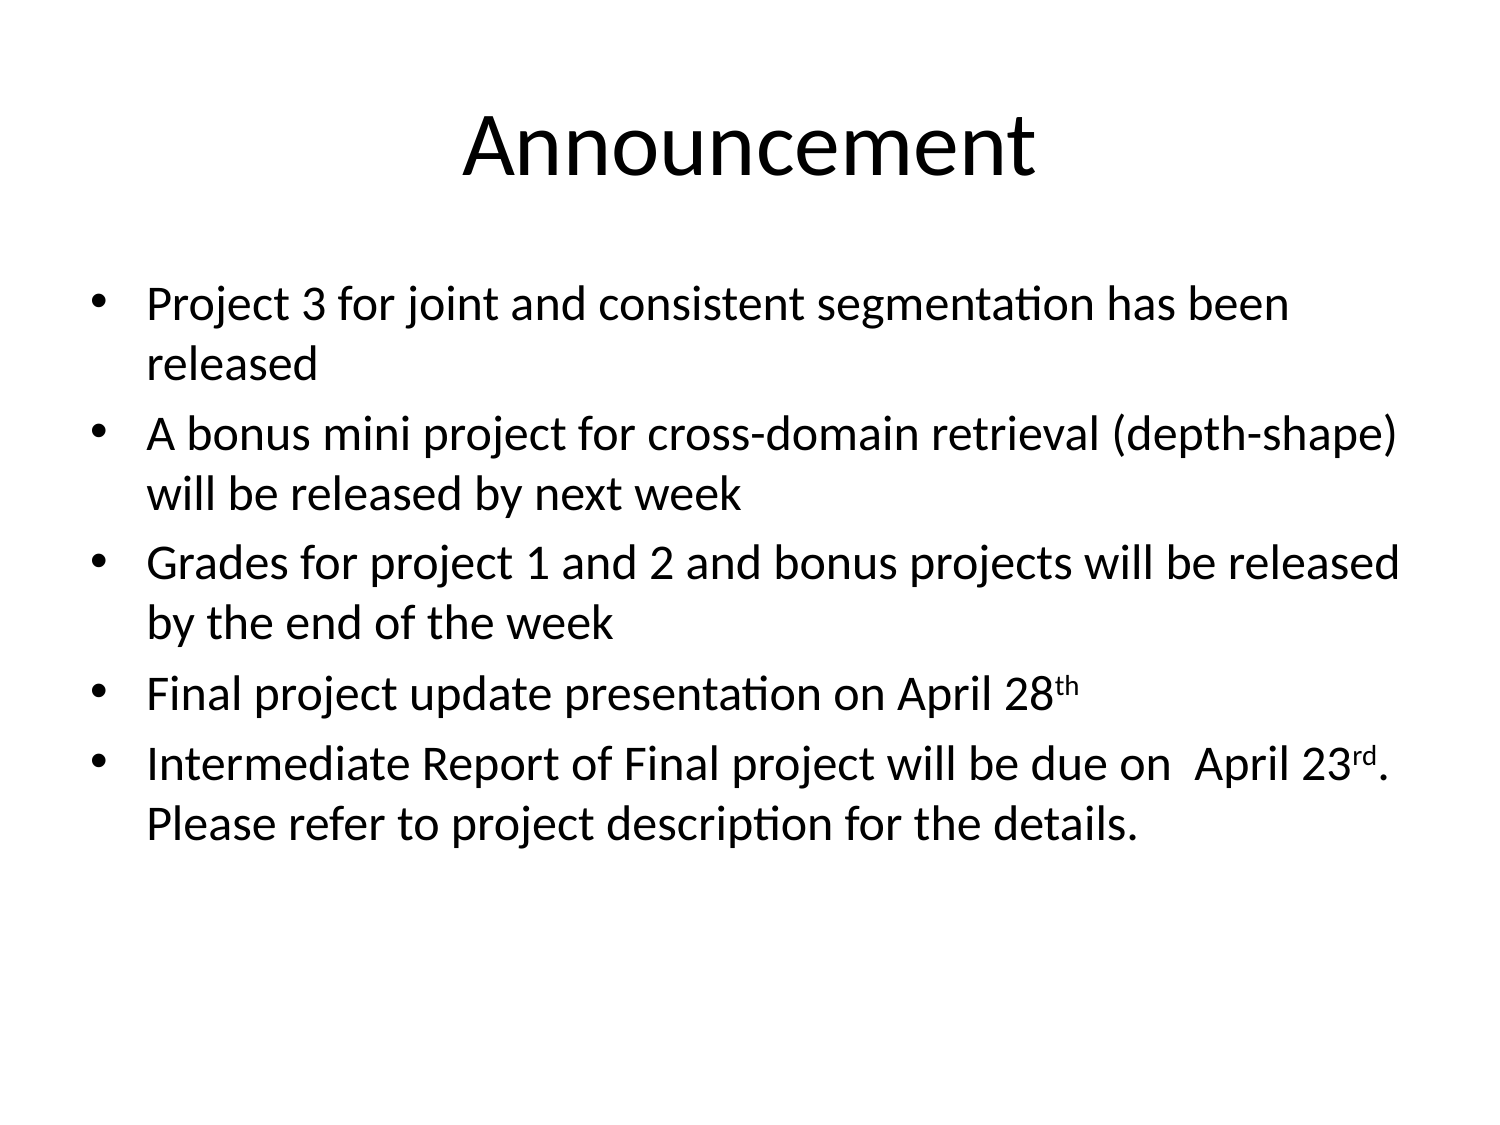

# Announcement
Project 3 for joint and consistent segmentation has been released
A bonus mini project for cross-domain retrieval (depth-shape) will be released by next week
Grades for project 1 and 2 and bonus projects will be released by the end of the week
Final project update presentation on April 28th
Intermediate Report of Final project will be due on  April 23rd. Please refer to project description for the details.